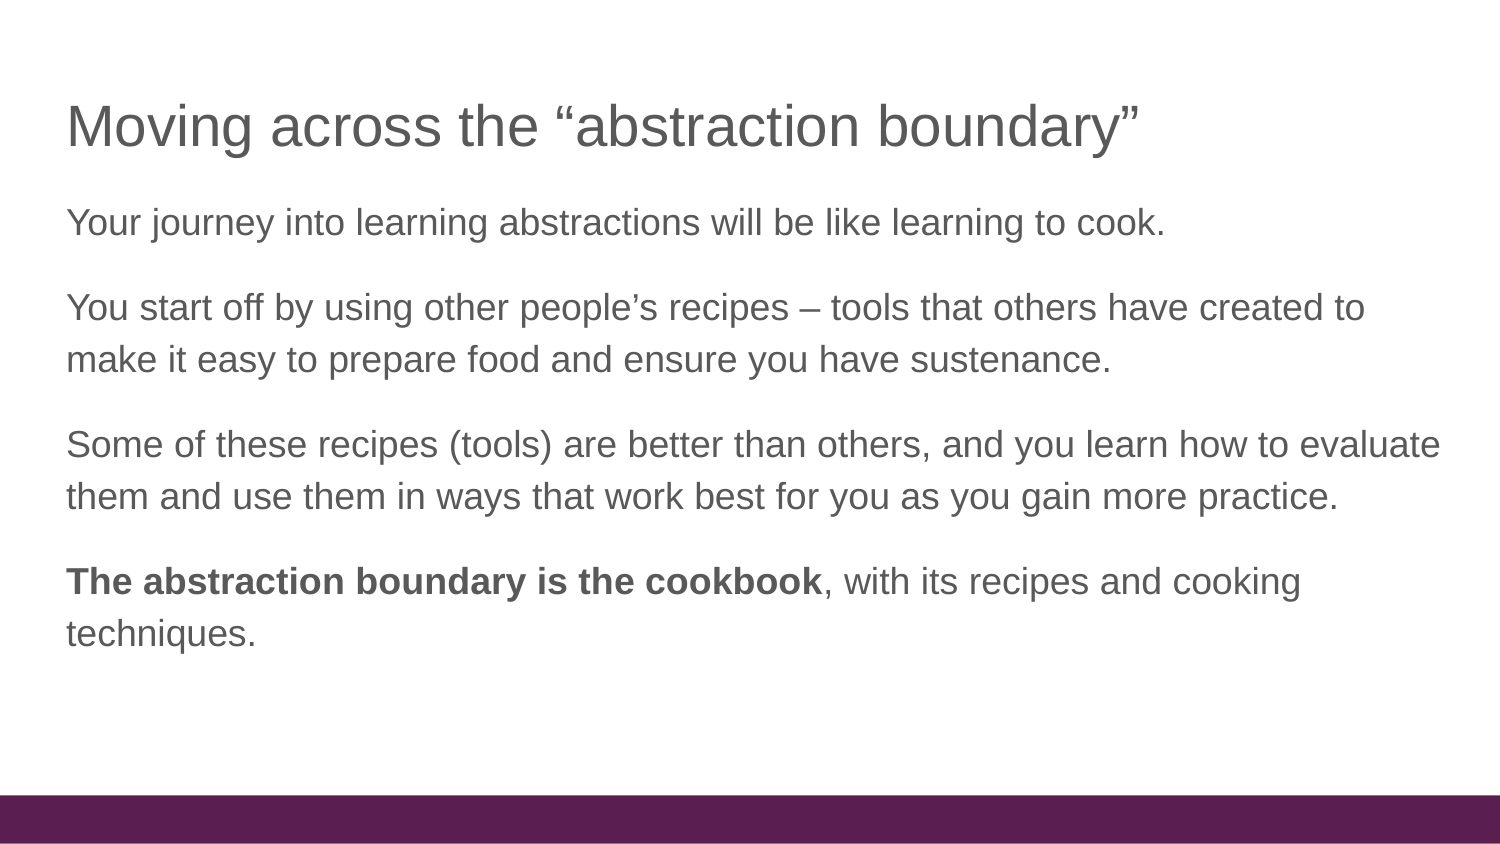

# Moving across the “abstraction boundary”
Your journey into learning abstractions will be like learning to cook.
You start off by using other people’s recipes – tools that others have created to make it easy to prepare food and ensure you have sustenance.
Some of these recipes (tools) are better than others, and you learn how to evaluate them and use them in ways that work best for you as you gain more practice.
The abstraction boundary is the cookbook, with its recipes and cooking techniques.